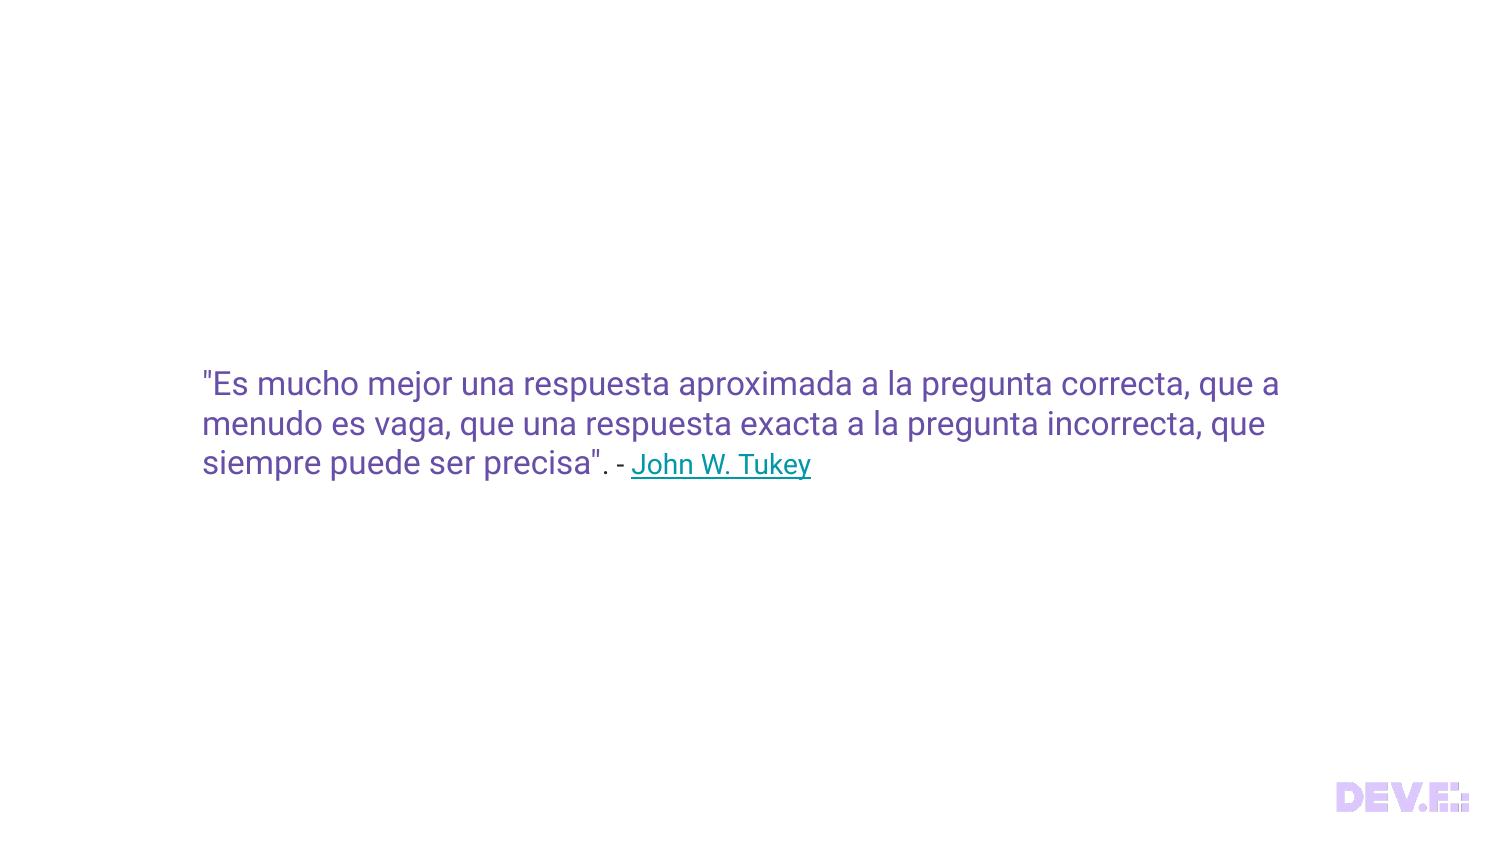

# "Es mucho mejor una respuesta aproximada a la pregunta correcta, que a menudo es vaga, que una respuesta exacta a la pregunta incorrecta, que siempre puede ser precisa". - John W. Tukey